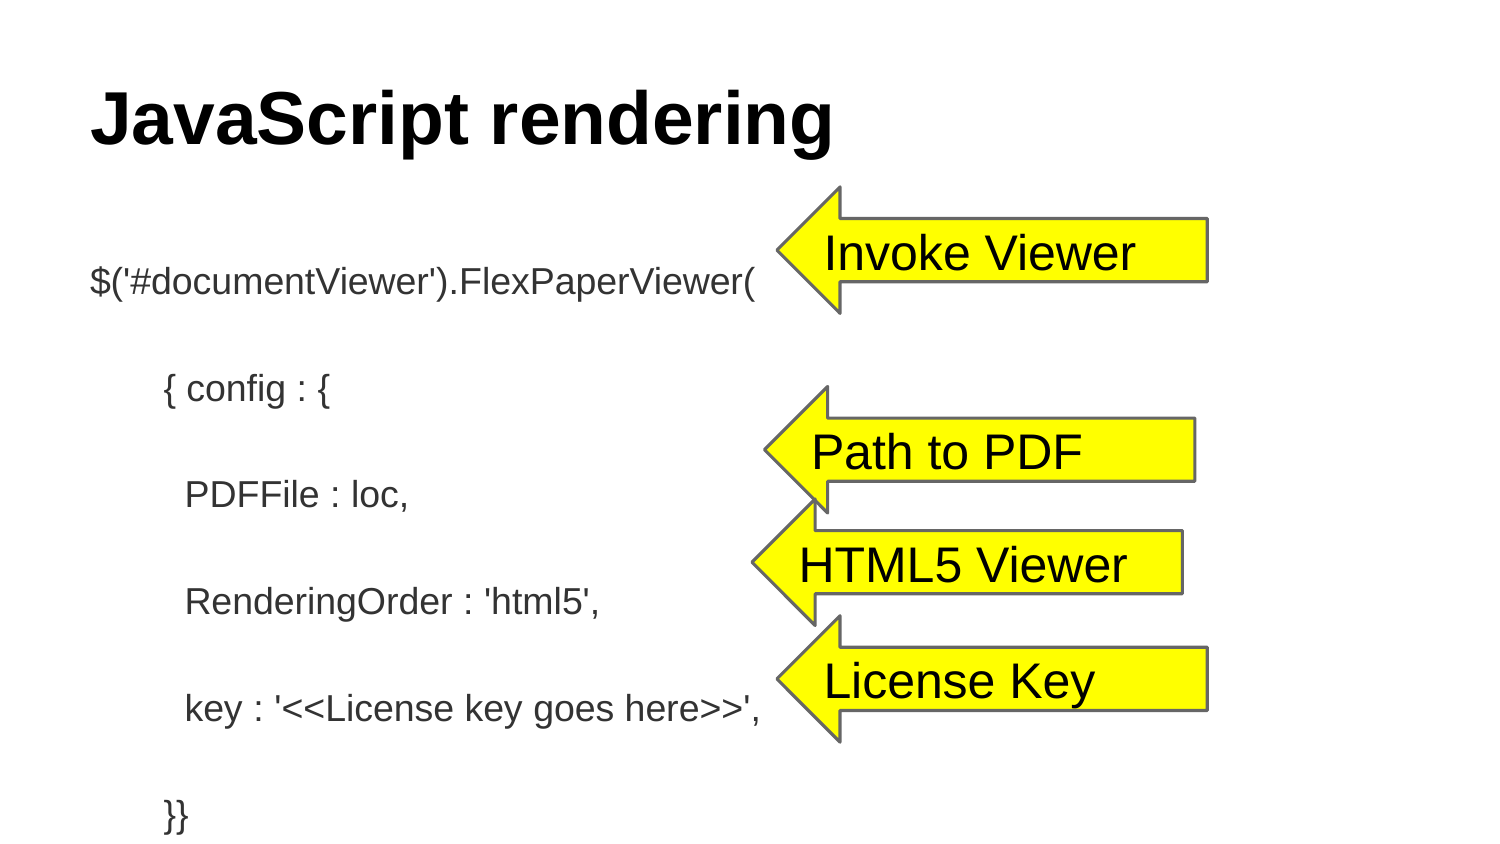

# JavaScript rendering
Invoke Viewer
$('#documentViewer').FlexPaperViewer(
       { config : {
         PDFFile : loc,
         RenderingOrder : 'html5',
         key : '<<License key goes here>>',
       }}
);

Path to PDF
HTML5 Viewer
License Key